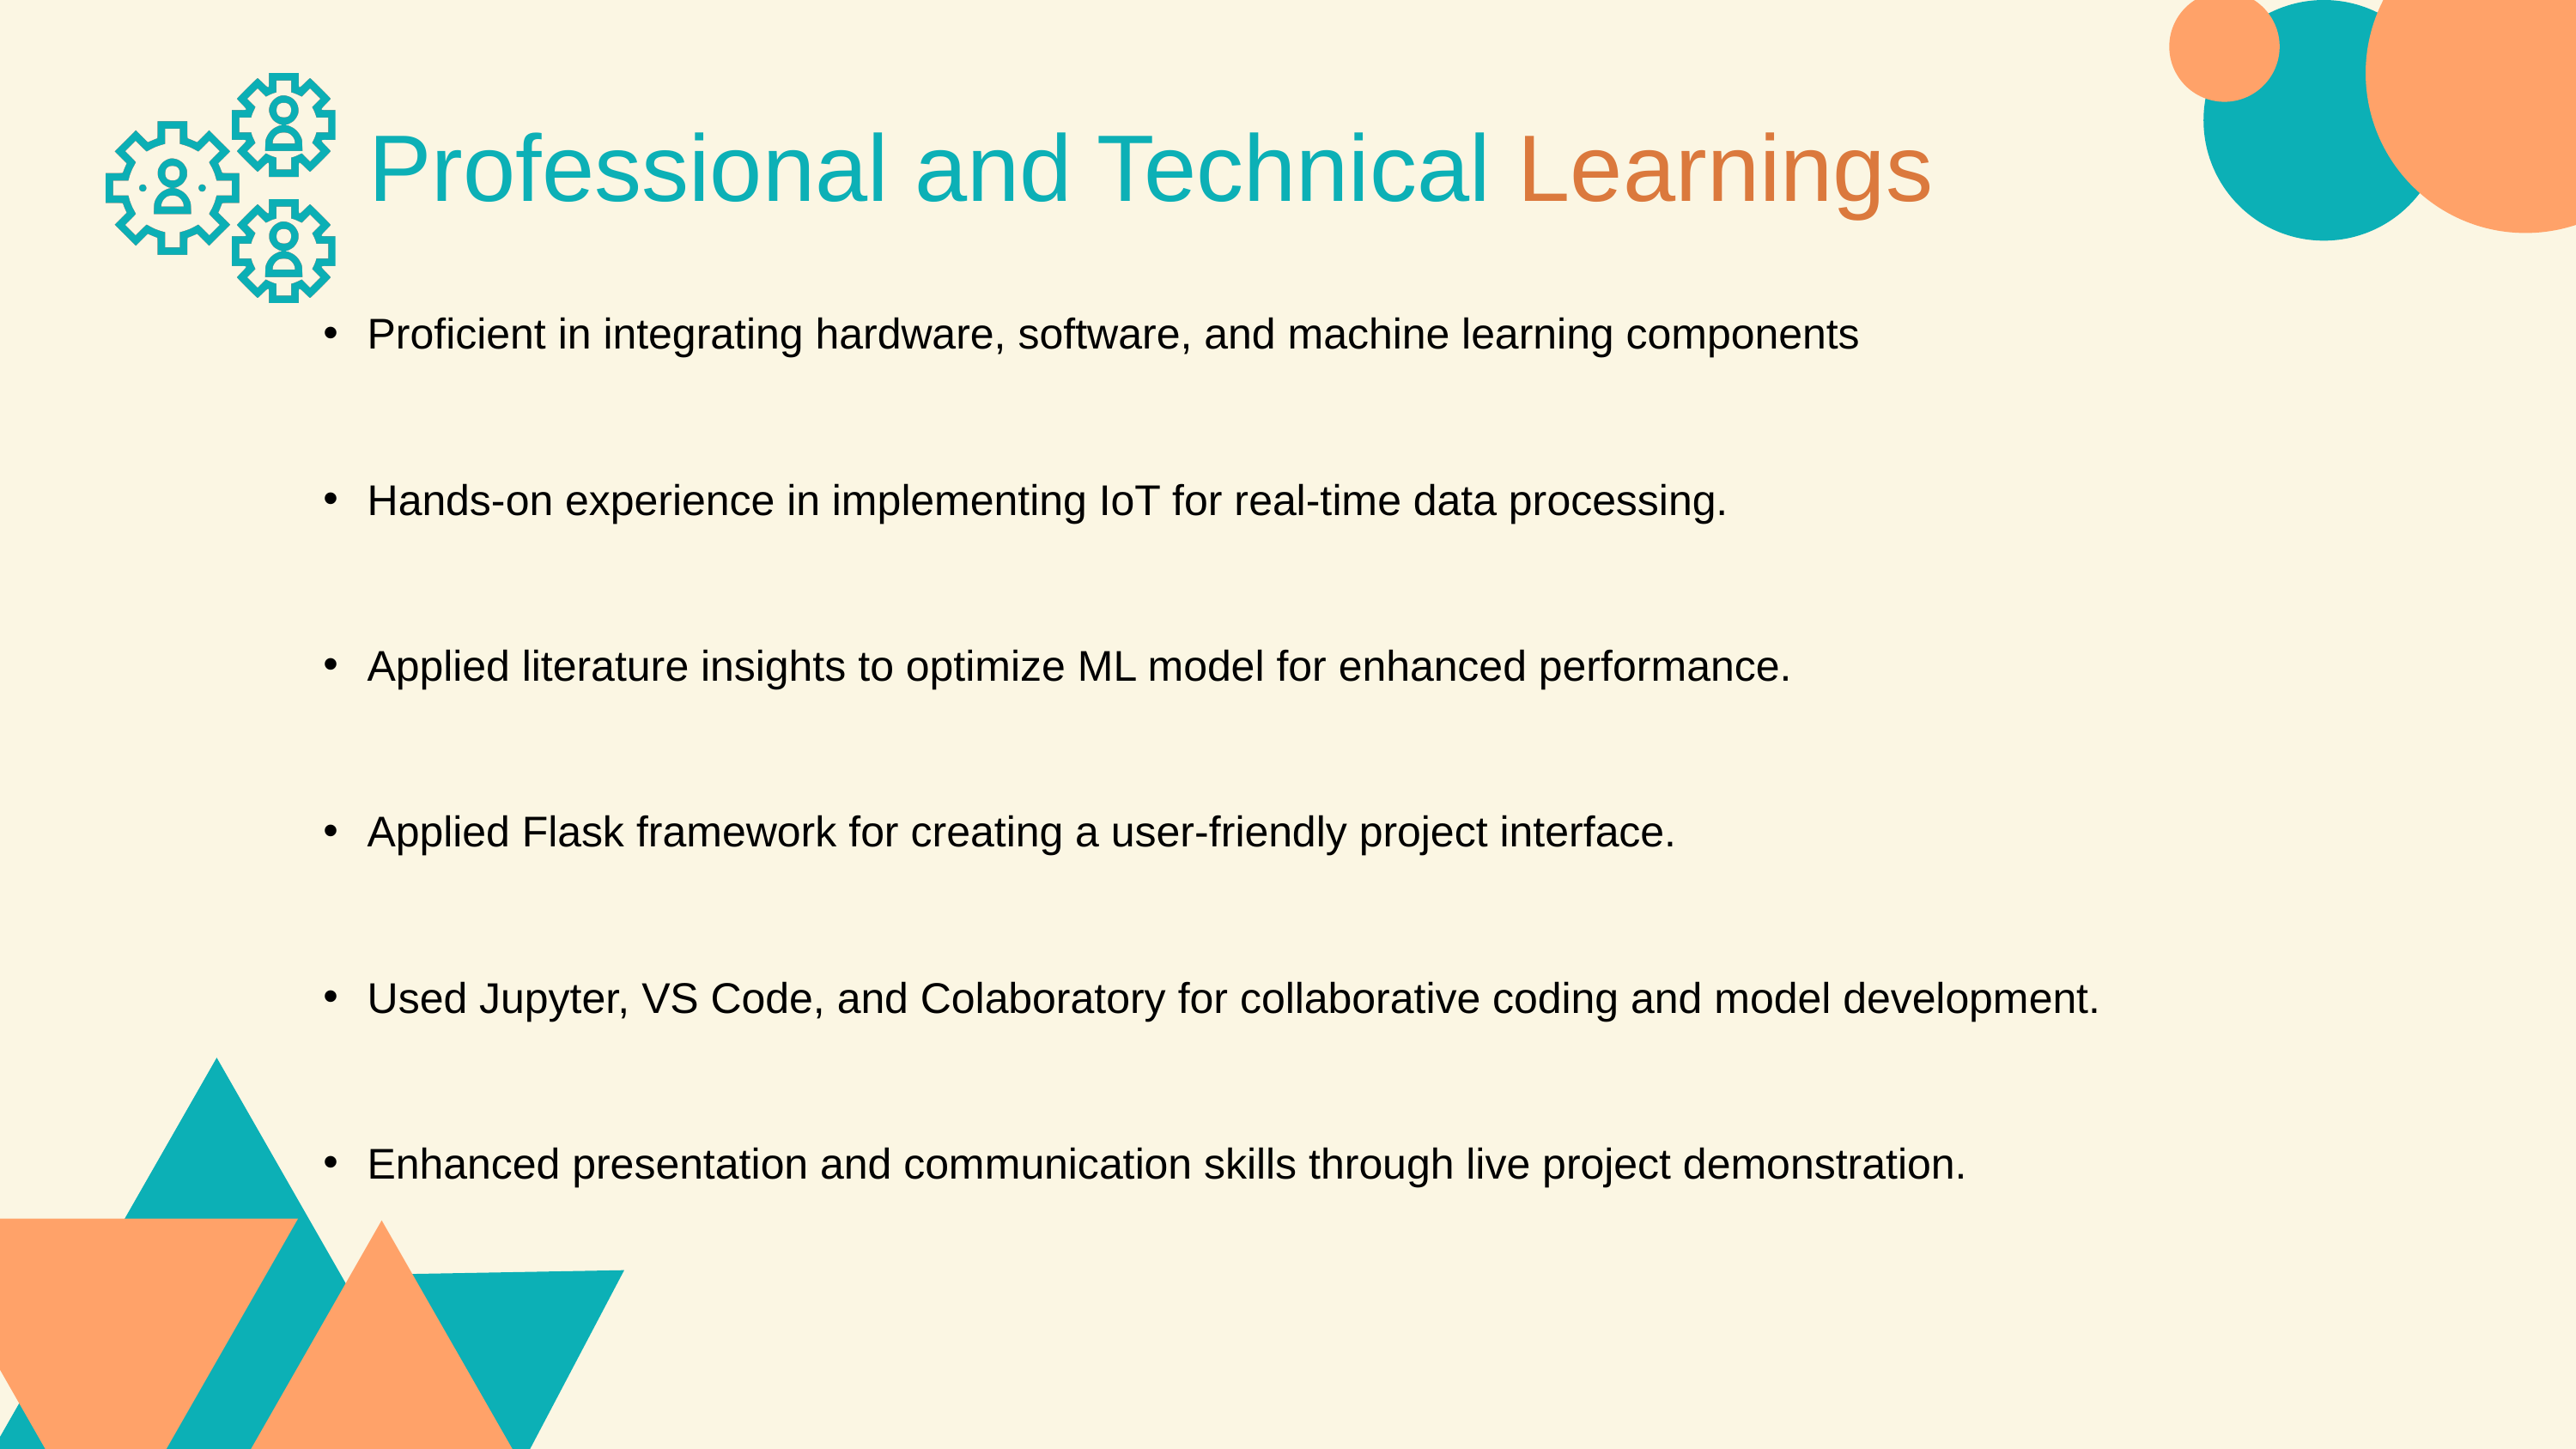

Professional and Technical Learnings
Proficient in integrating hardware, software, and machine learning components

Hands-on experience in implementing IoT for real-time data processing.

Applied literature insights to optimize ML model for enhanced performance.

Applied Flask framework for creating a user-friendly project interface.

Used Jupyter, VS Code, and Colaboratory for collaborative coding and model development.

Enhanced presentation and communication skills through live project demonstration.